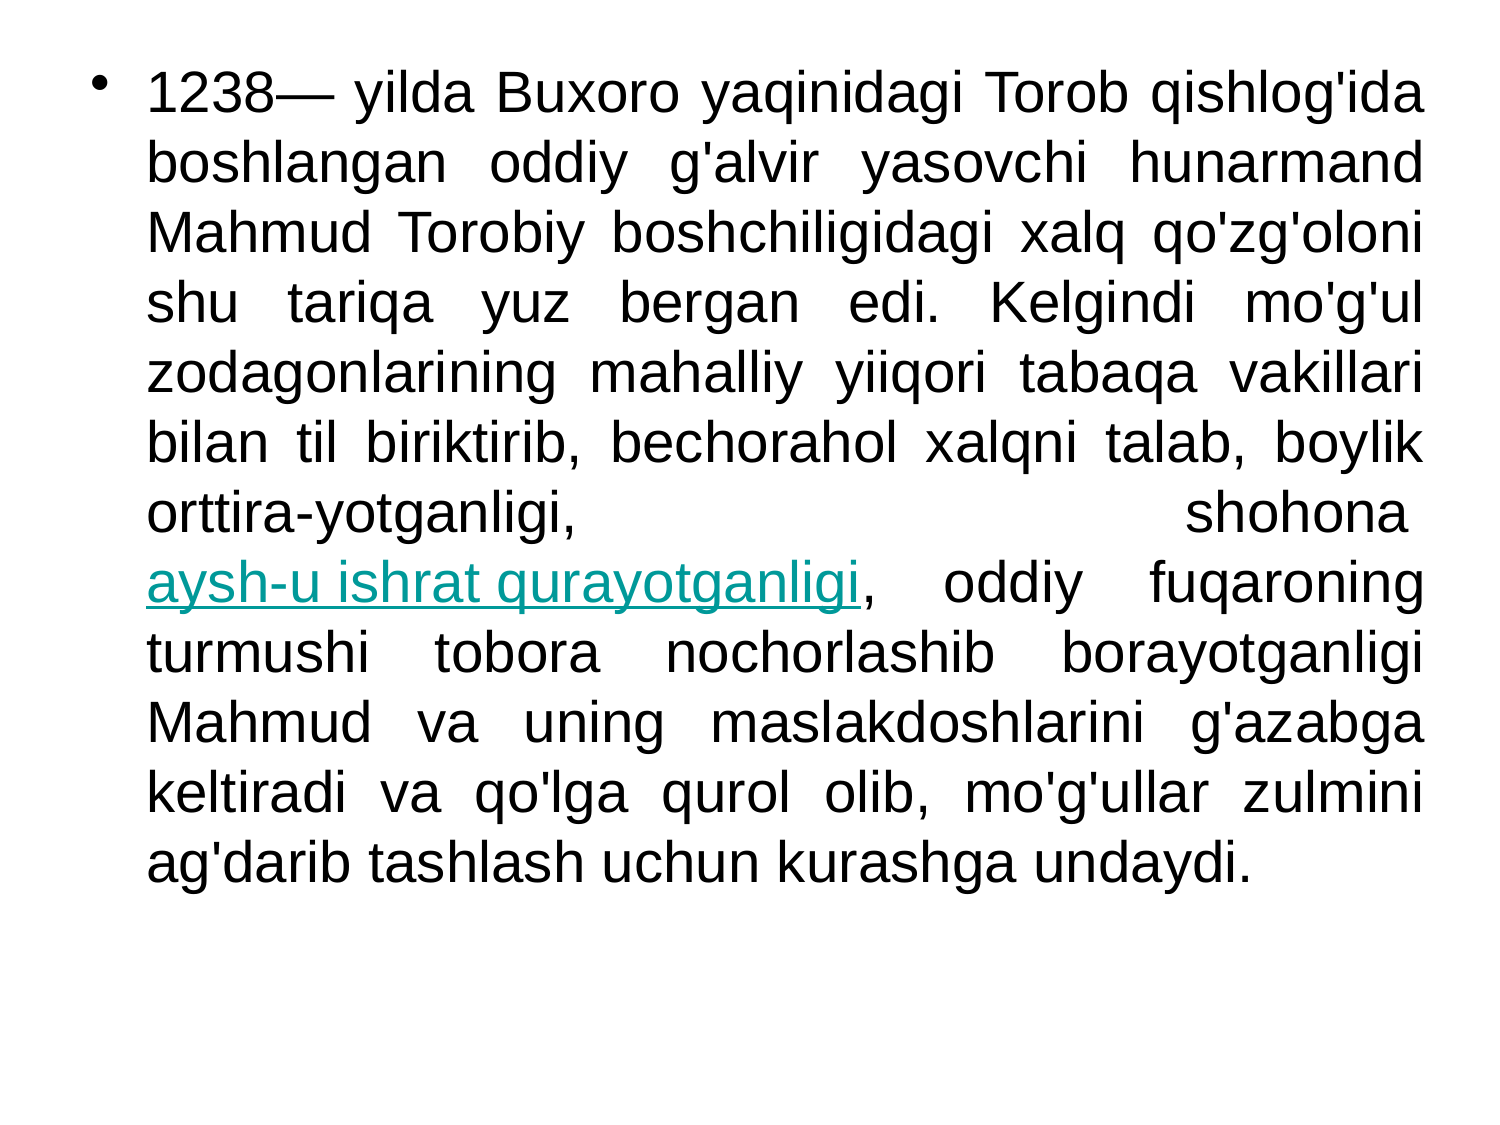

1238— yilda Buxoro yaqinidagi Torob qishlog'ida boshlangan oddiy g'alvir yasovchi hunarmand Mahmud Torobiy boshchiligidagi xalq qo'zg'oloni shu tariqa yuz bergan edi. Kelgindi mo'g'ul zodagonlarining mahalliy yiiqori tabaqa vakillari bilan til biriktirib, bechorahol xalqni talab, boylik orttira-yotganligi, shohona aysh-u ishrat qurayotganligi, oddiy fuqaroning turmushi tobora nochorlashib borayotganligi Mahmud va uning maslakdoshlarini g'azabga keltiradi va qo'lga qurol olib, mo'g'ullar zulmini ag'darib tashlash uchun kurashga undaydi.